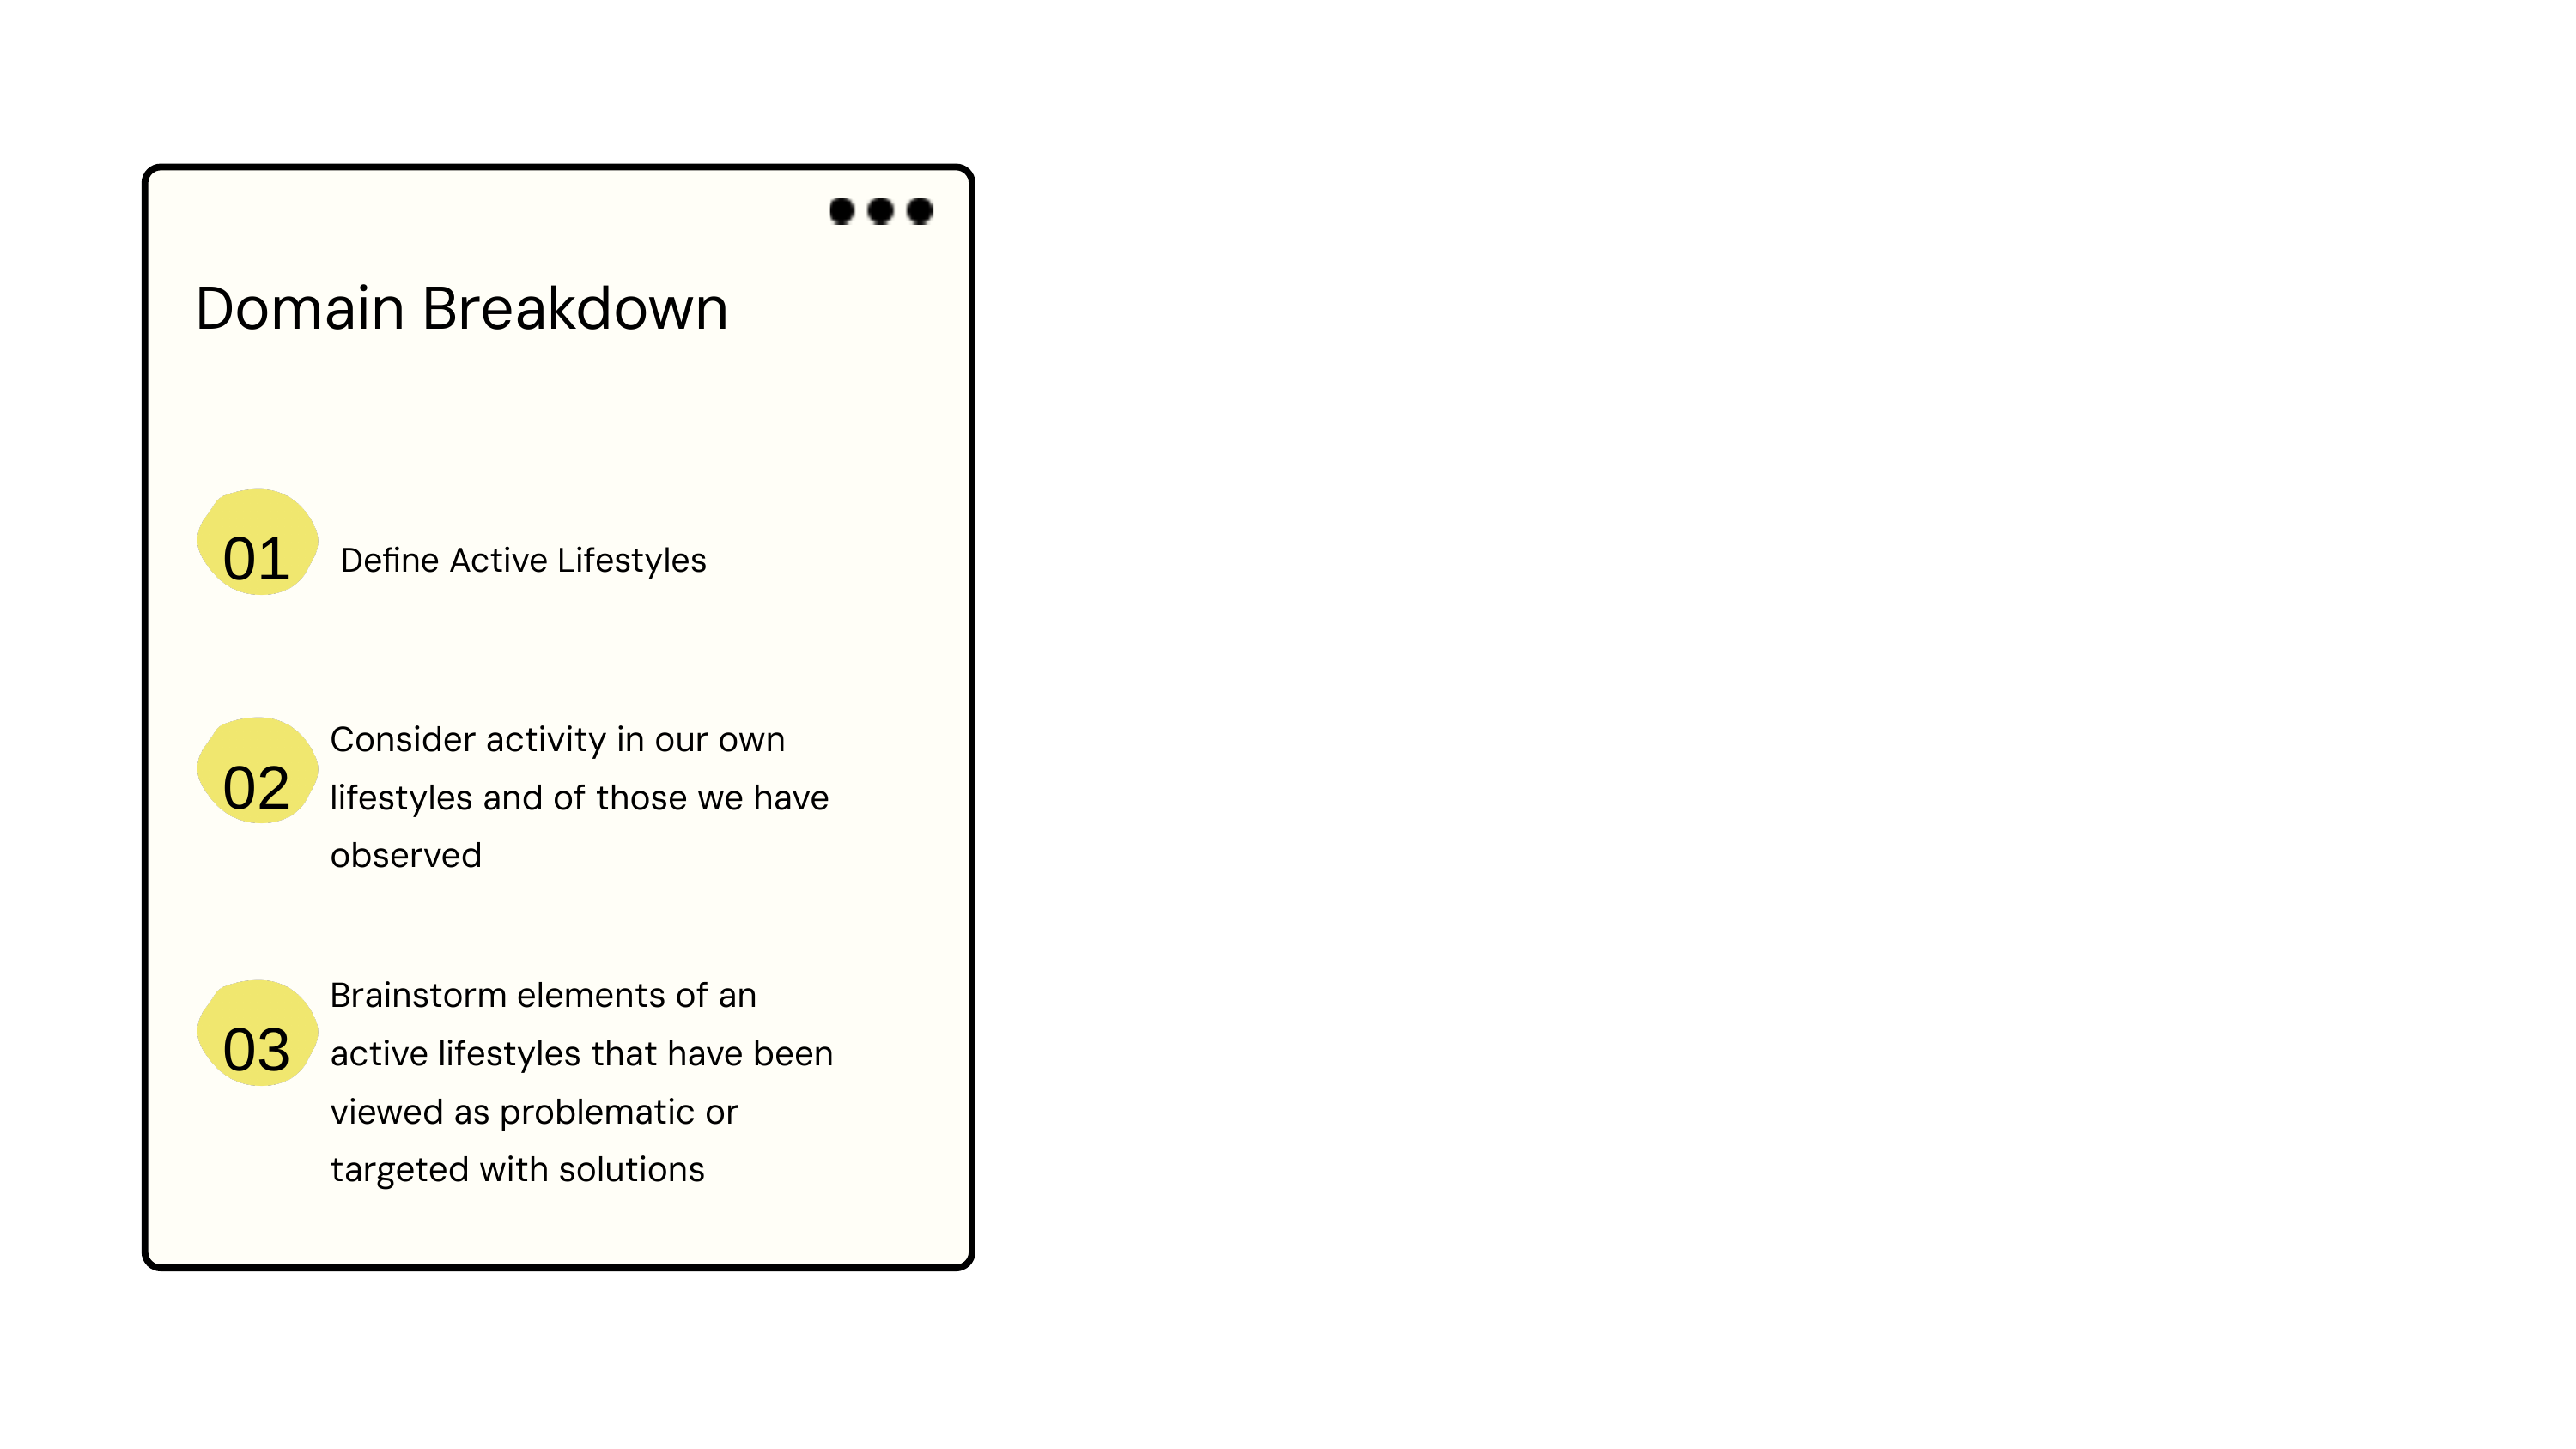

Domain Breakdown

01
Define Active Lifestyles
Consider activity in our own lifestyles and of those we have observed

02
Brainstorm elements of an active lifestyles that have been viewed as problematic or targeted with solutions

03